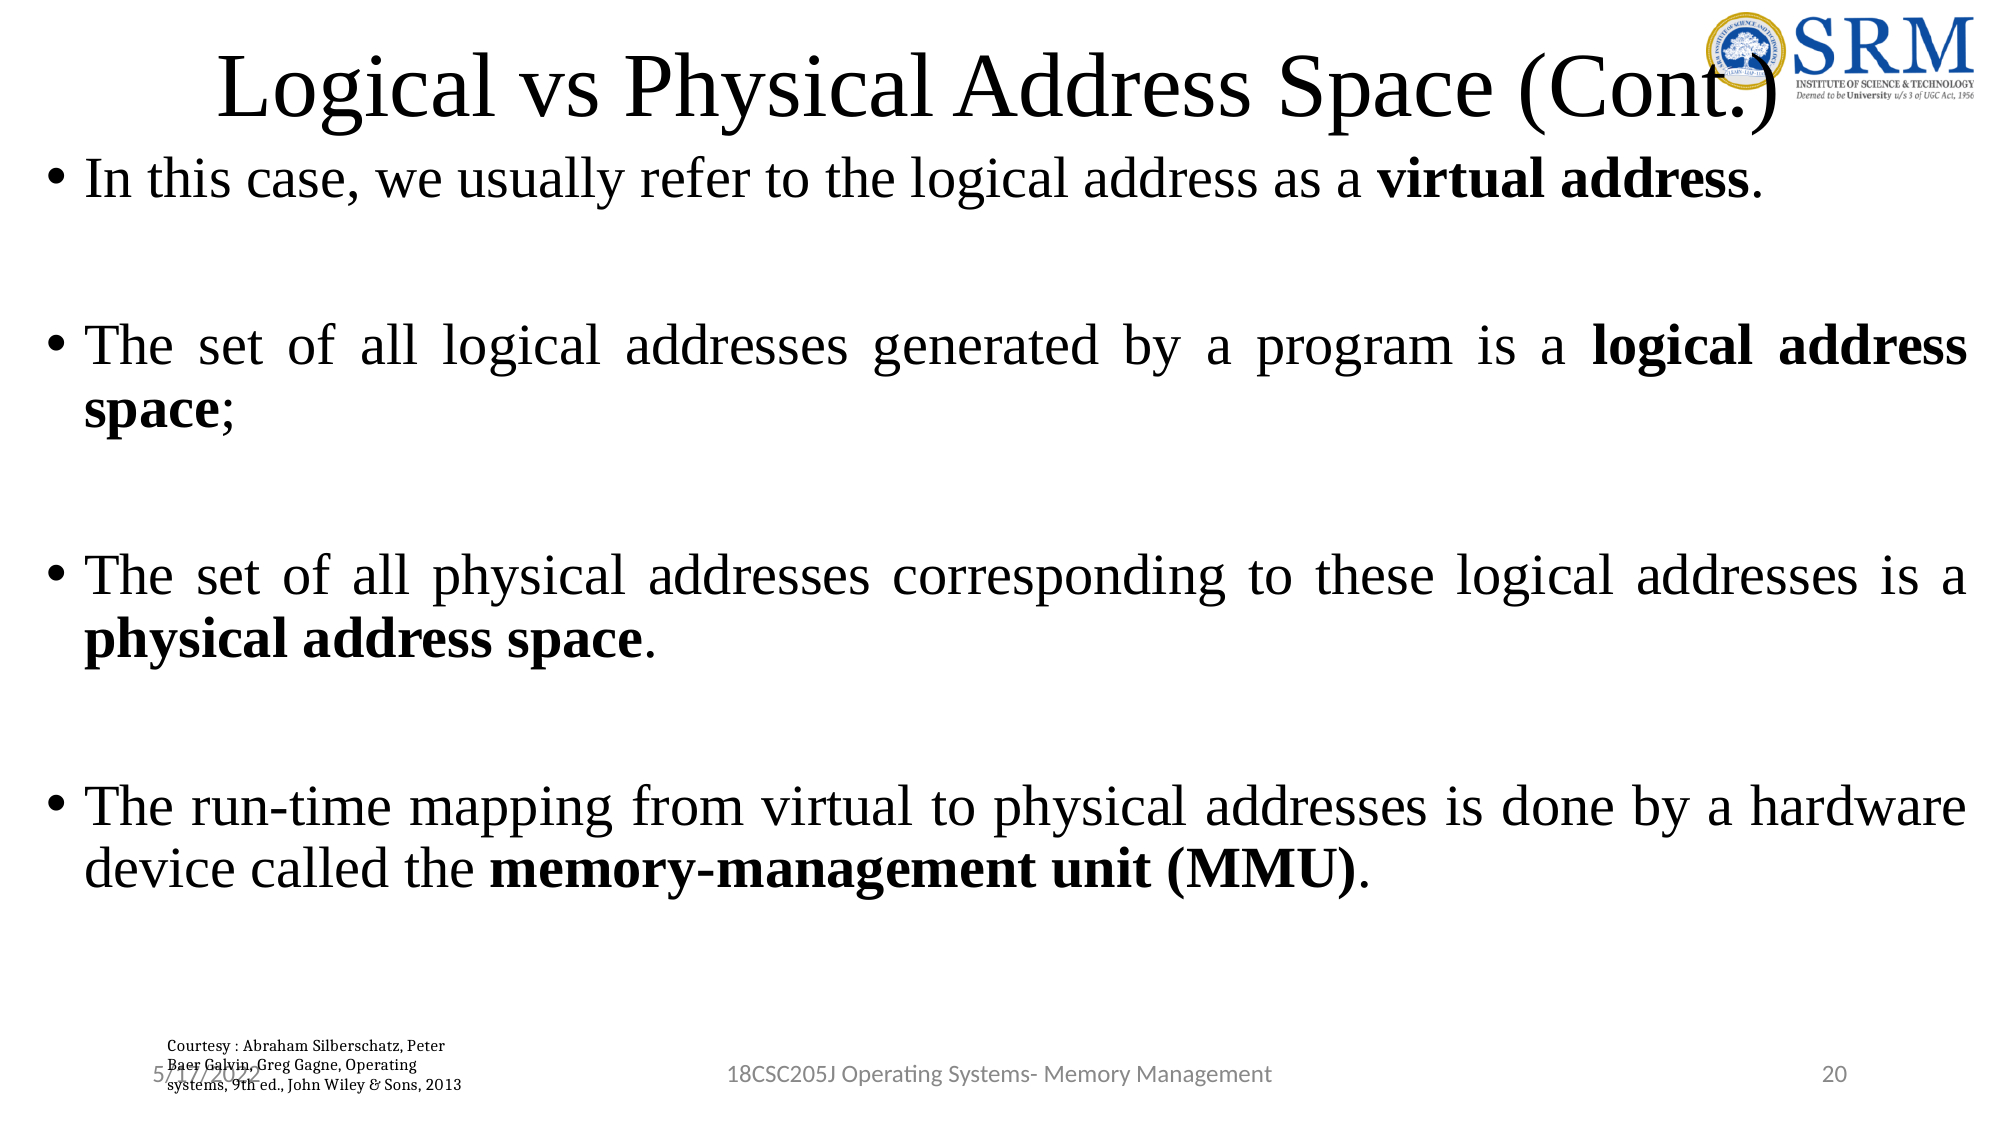

# Logical vs Physical Address Space (Cont.)
In this case, we usually refer to the logical address as a virtual address.

The set of all logical addresses generated by a program is a logical address space;

The set of all physical addresses corresponding to these logical addresses is a physical address space.

The run-time mapping from virtual to physical addresses is done by a hardware device called the memory-management unit (MMU).
Courtesy : Abraham Silberschatz, Peter Baer Galvin, Greg Gagne, Operating systems, 9th ed., John Wiley & Sons, 2013

5/17/2022
18CSC205J Operating Systems- Memory Management
20